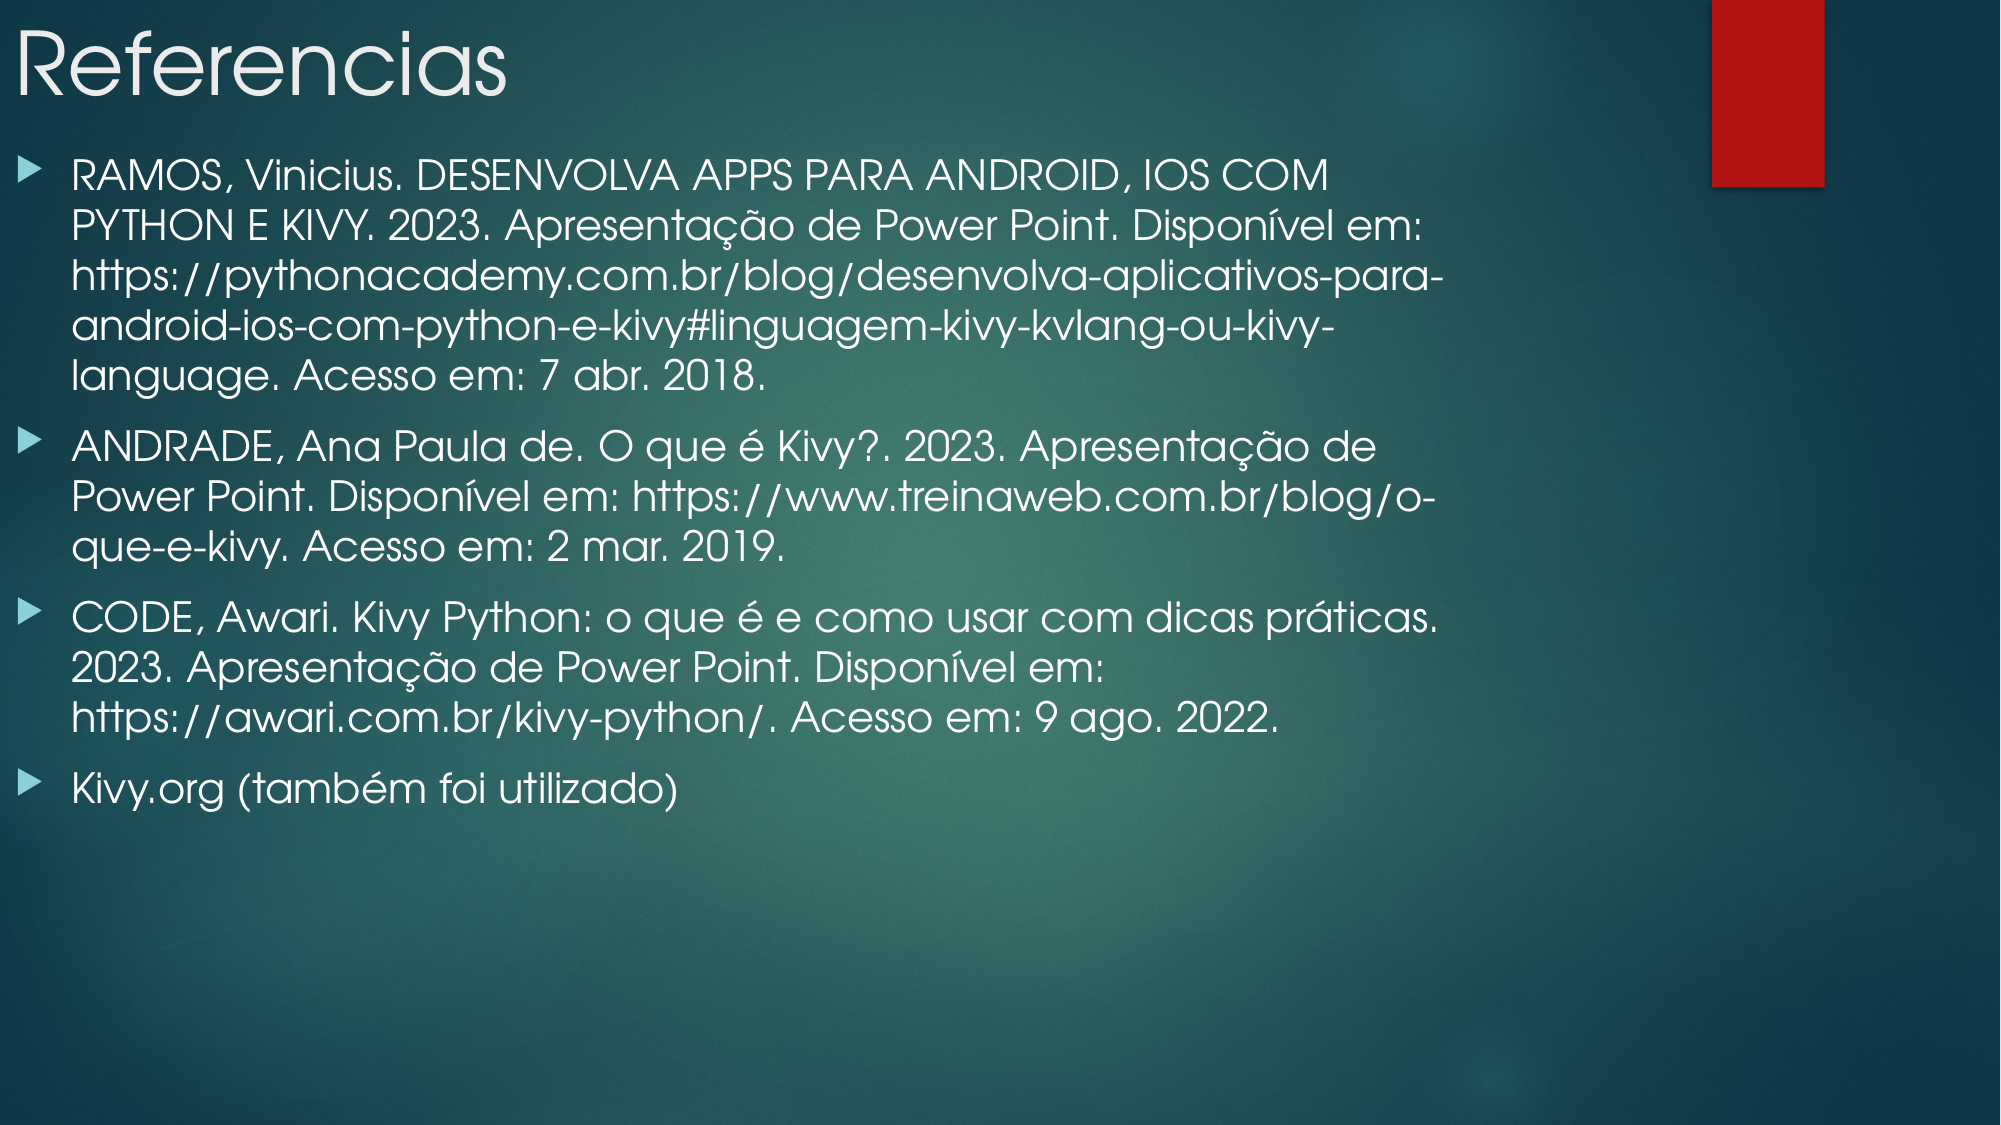

# Referencias
RAMOS, Vinicius. DESENVOLVA APPS PARA ANDROID, IOS COM PYTHON E KIVY. 2023. Apresentação de Power Point. Disponível em: https://pythonacademy.com.br/blog/desenvolva-aplicativos-para-android-ios-com-python-e-kivy#linguagem-kivy-kvlang-ou-kivy-language. Acesso em: 7 abr. 2018.
ANDRADE, Ana Paula de. O que é Kivy?. 2023. Apresentação de Power Point. Disponível em: https://www.treinaweb.com.br/blog/o-que-e-kivy. Acesso em: 2 mar. 2019.
CODE, Awari. Kivy Python: o que é e como usar com dicas práticas. 2023. Apresentação de Power Point. Disponível em: https://awari.com.br/kivy-python/. Acesso em: 9 ago. 2022.
Kivy.org (também foi utilizado)